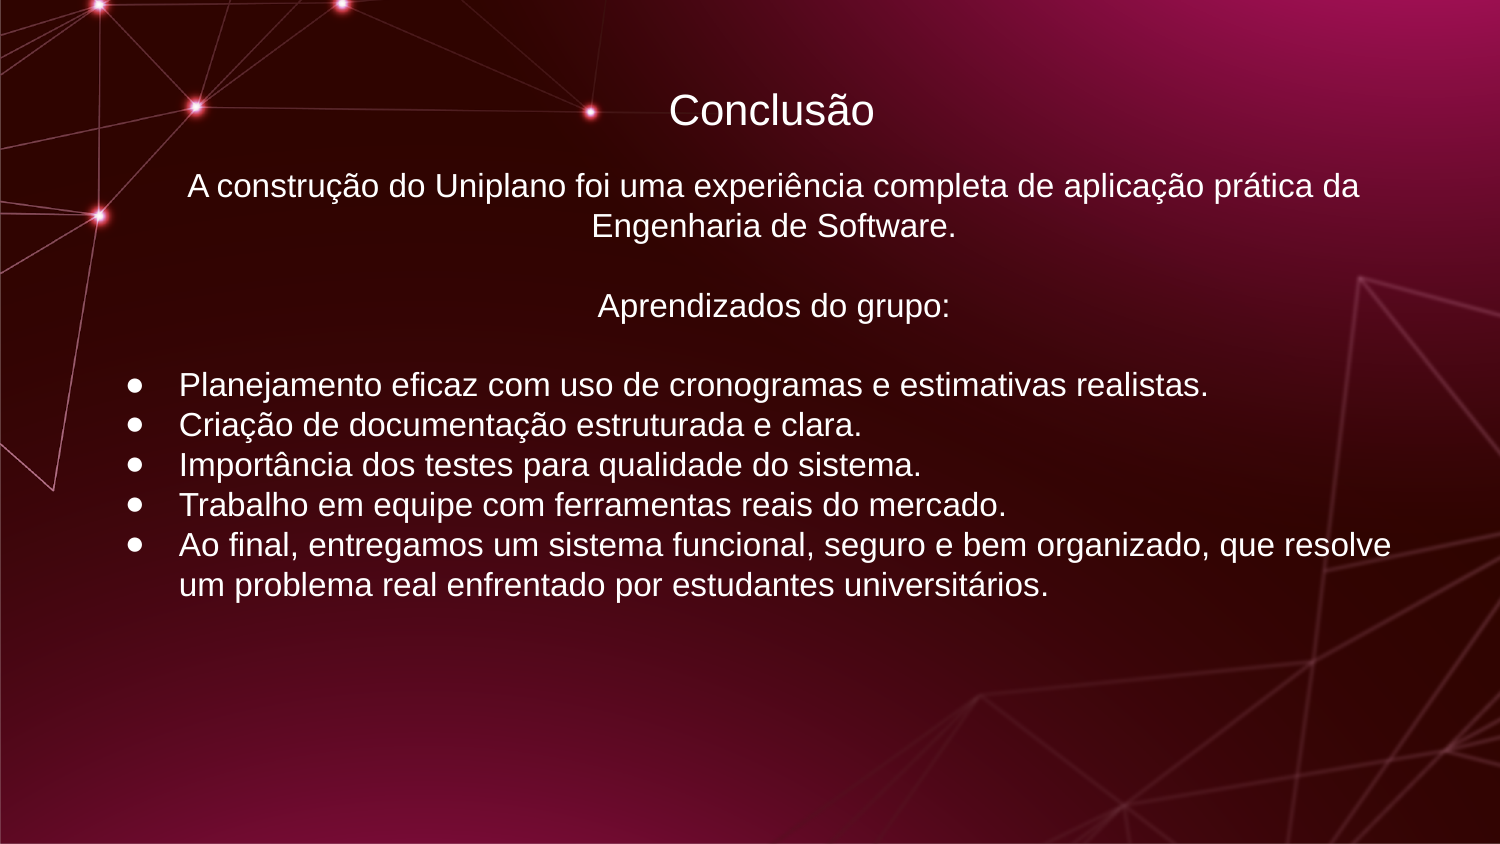

# Conclusão
A construção do Uniplano foi uma experiência completa de aplicação prática da Engenharia de Software.

Aprendizados do grupo:

Planejamento eficaz com uso de cronogramas e estimativas realistas.
Criação de documentação estruturada e clara.
Importância dos testes para qualidade do sistema.
Trabalho em equipe com ferramentas reais do mercado.
Ao final, entregamos um sistema funcional, seguro e bem organizado, que resolve um problema real enfrentado por estudantes universitários.